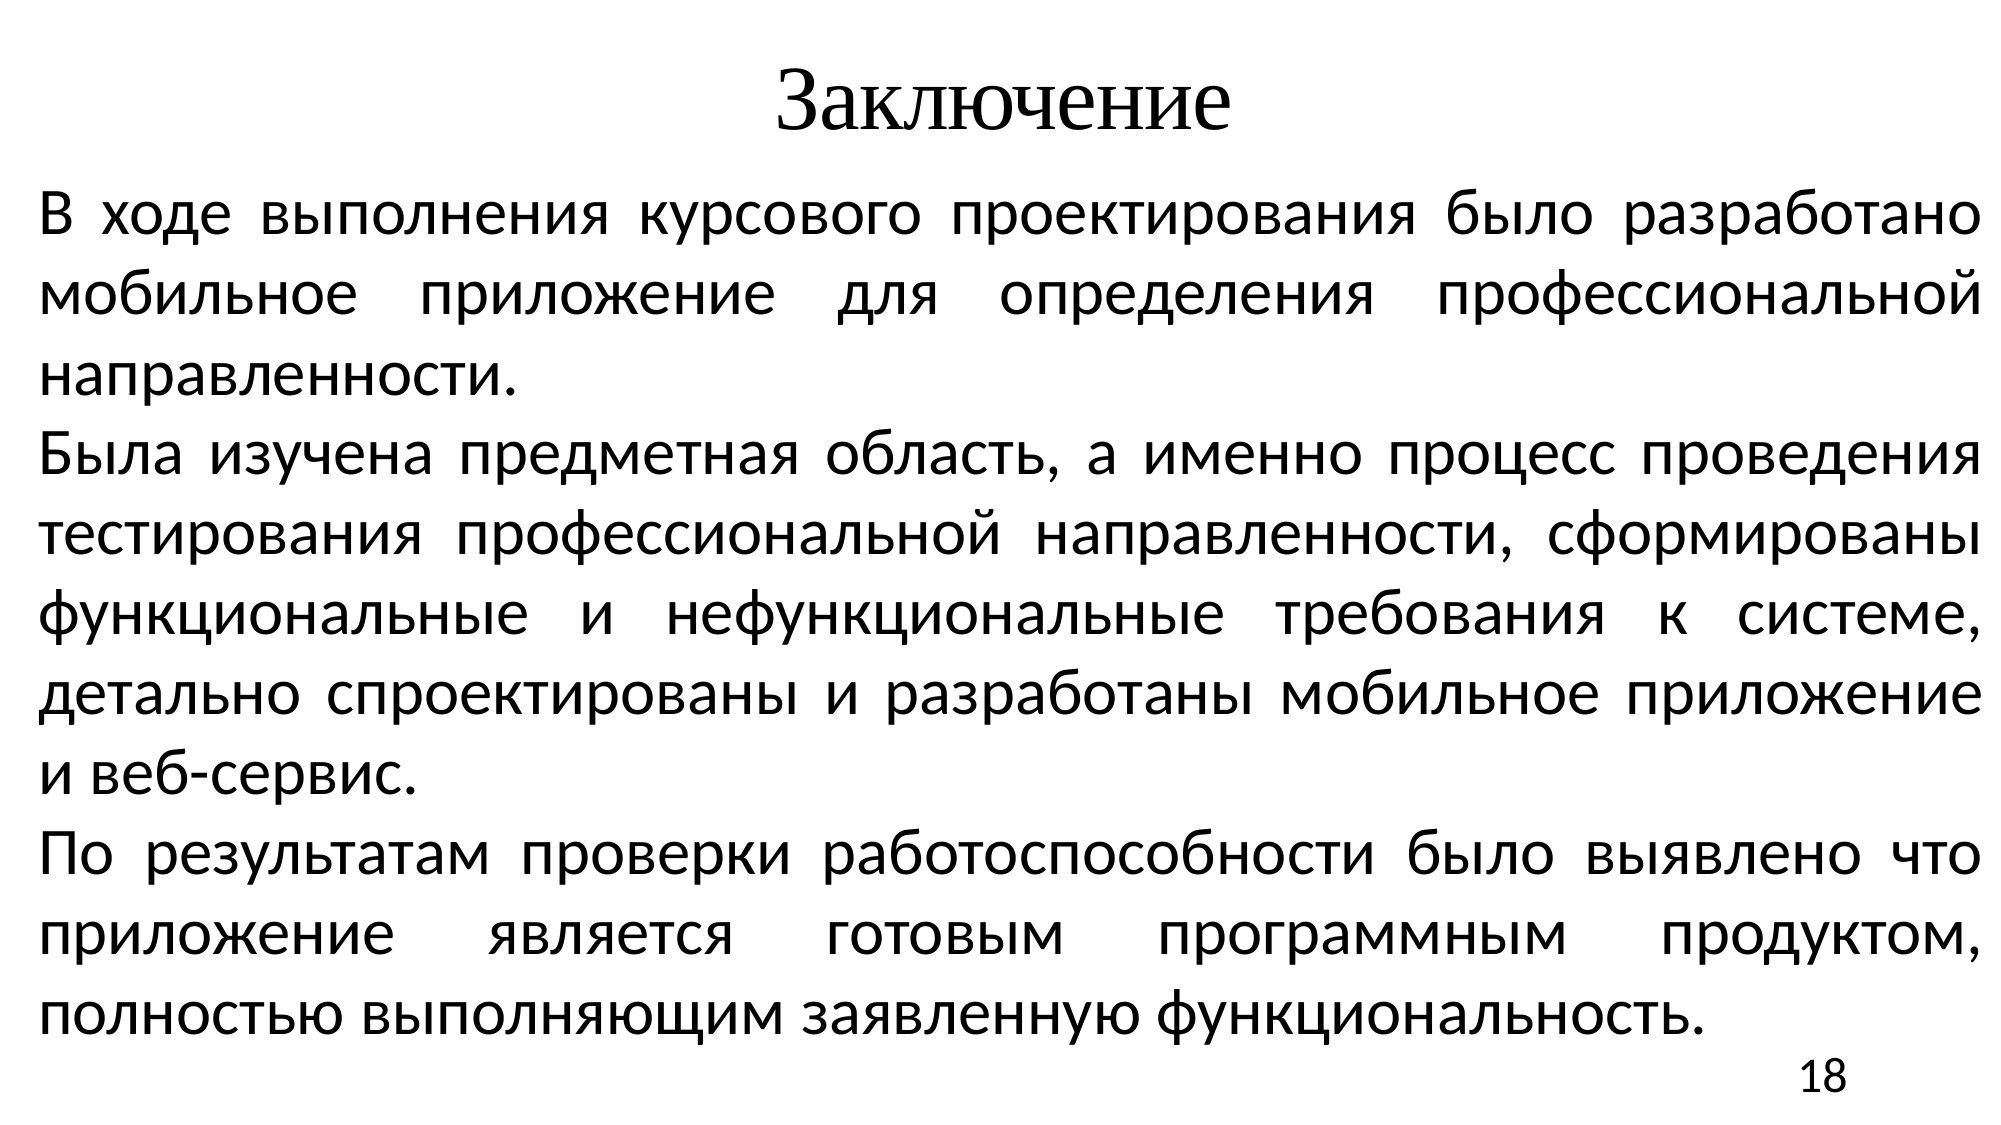

Заключение
В ходе выполнения курсового проектирования было разработано мобильное приложение для определения профессиональной направленности.
Была изучена предметная область, а именно процесс проведения тестирования профессиональной направленности, сформированы функциональные и нефункциональные требования к системе, детально спроектированы и разработаны мобильное приложение и веб-сервис.
По результатам проверки работоспособности было выявлено что приложение является готовым программным продуктом, полностью выполняющим заявленную функциональность.

18